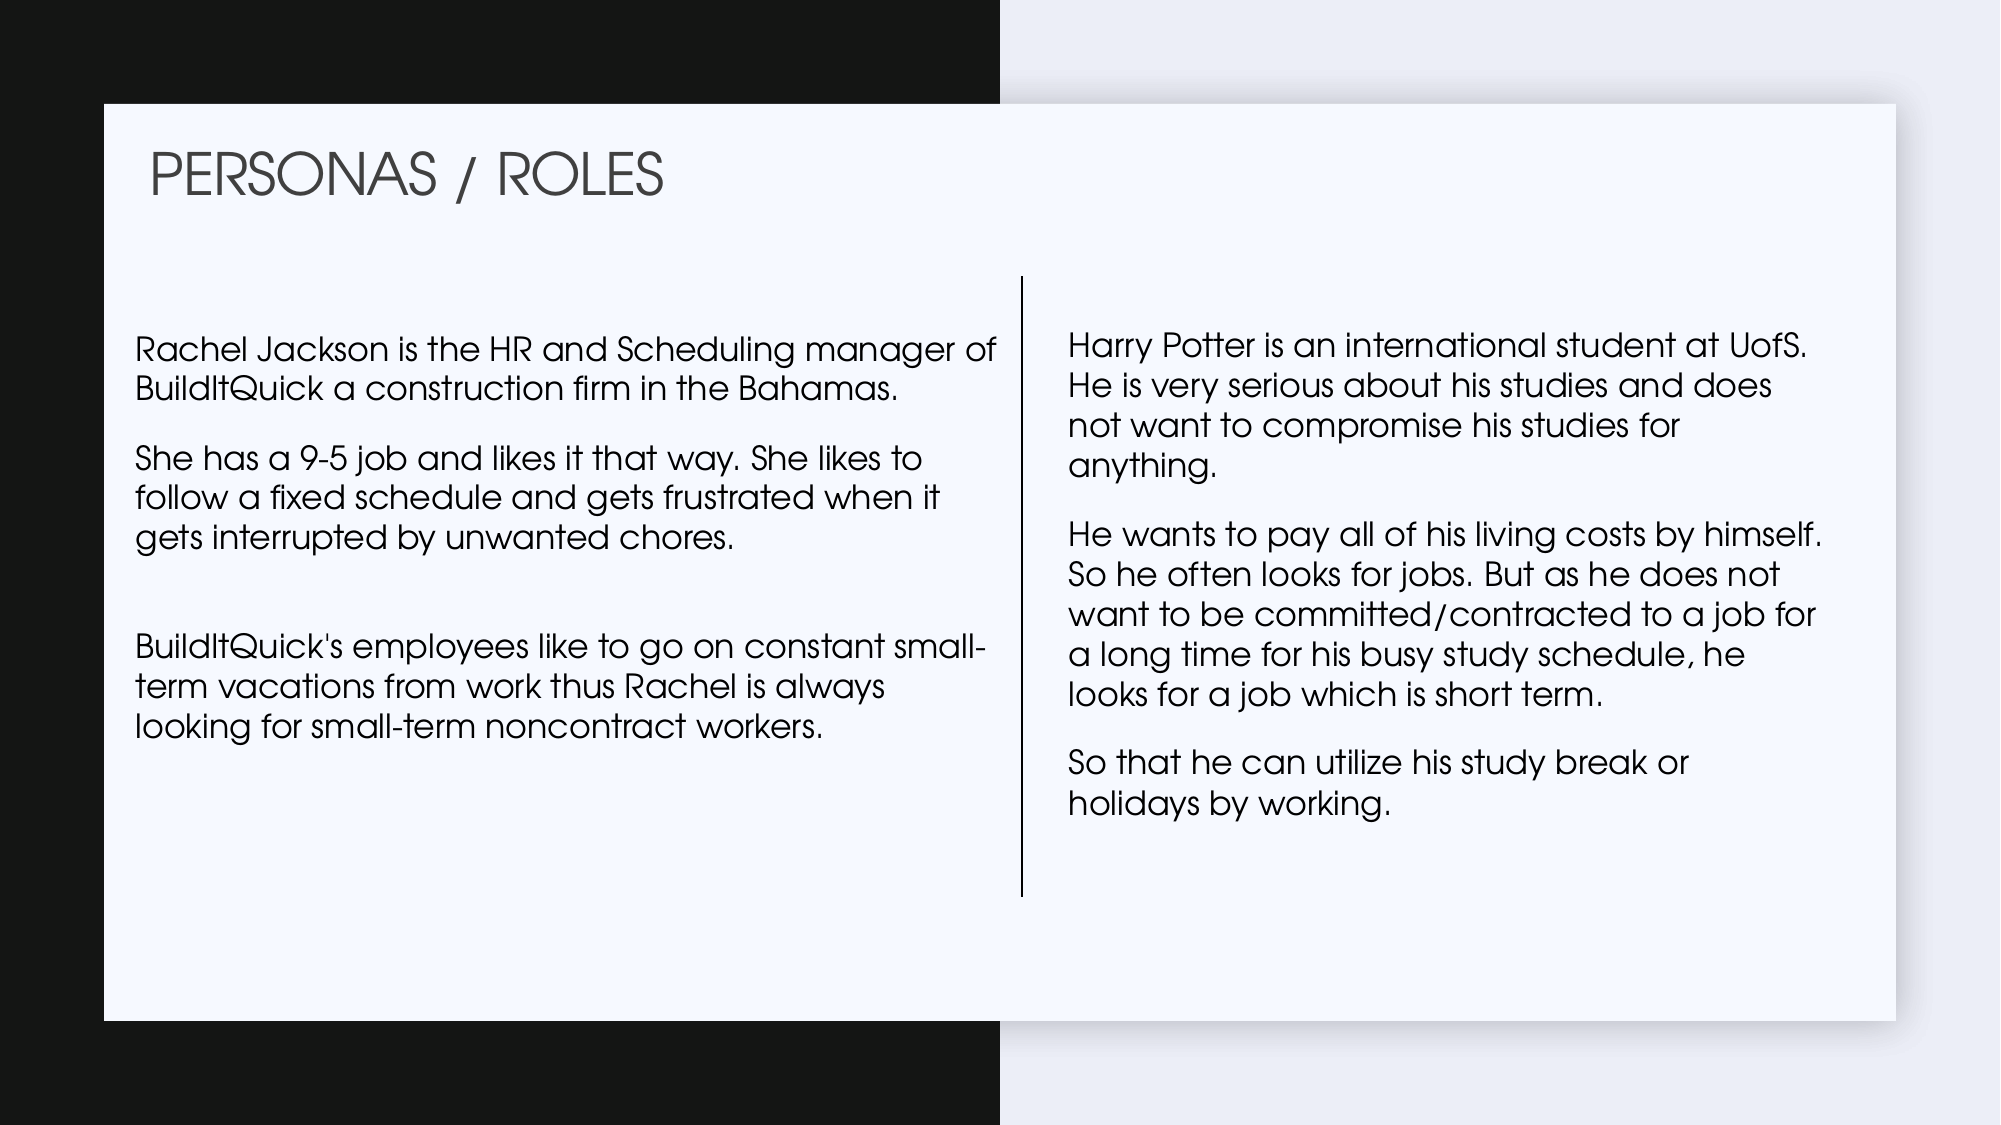

# Personas / Roles

Harry Potter is an international student at UofS. He is very serious about his studies and does not want to compromise his studies for anything.
He wants to pay all of his living costs by himself. So he often looks for jobs. But as he does not want to be committed/contracted to a job for a long time for his busy study schedule, he looks for a job which is short term.
So that he can utilize his study break or holidays by working.

Rachel Jackson is the HR and Scheduling manager of BuildItQuick a construction firm in the Bahamas.
She has a 9-5 job and likes it that way. She likes to follow a fixed schedule and gets frustrated when it gets interrupted by unwanted chores.
BuildItQuick's employees like to go on constant small-term vacations from work thus Rachel is always looking for small-term noncontract workers.